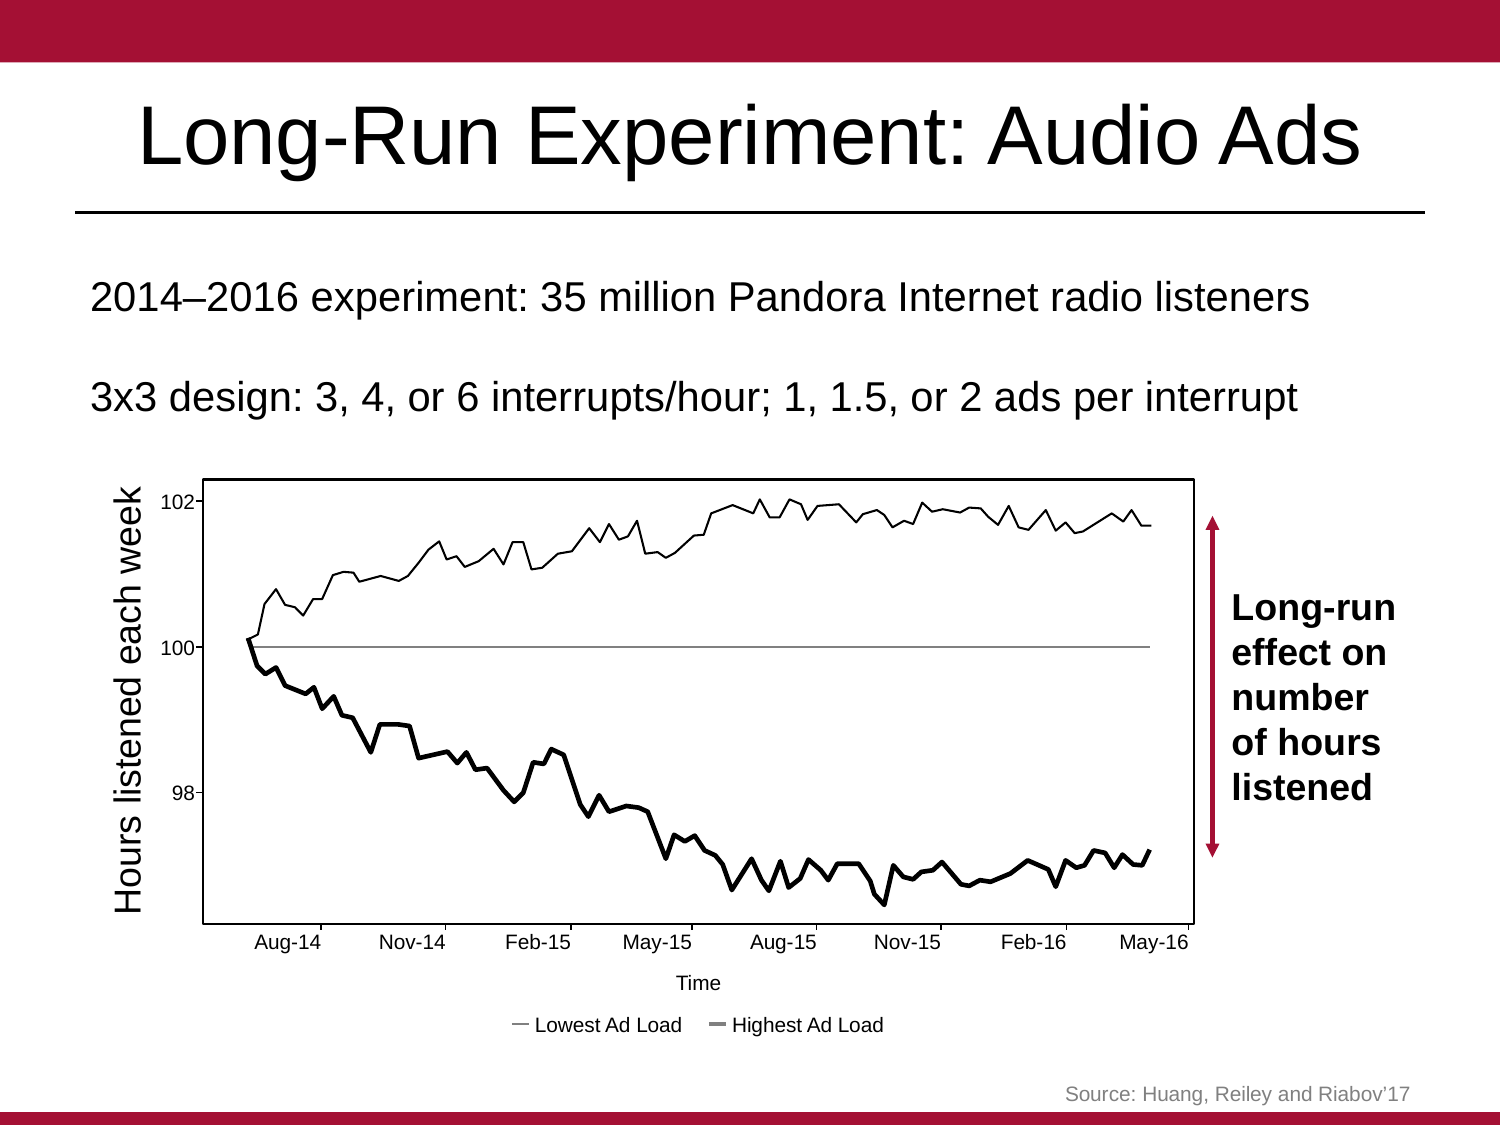

# Long-Run Experiment: Audio Ads
2014–2016 experiment: 35 million Pandora Internet radio listeners
3x3 design: 3, 4, or 6 interrupts/hour; 1, 1.5, or 2 ads per interrupt

102

100

98
Aug-14
Nov-14
Feb-15
May-15
Aug-15
Nov-15
Feb-16
May-16
Time
Lowest Ad Load
Highest Ad Load
Long-run
effect on
number of hours
listened
Hours listened each week
Source: Huang, Reiley and Riabov’17